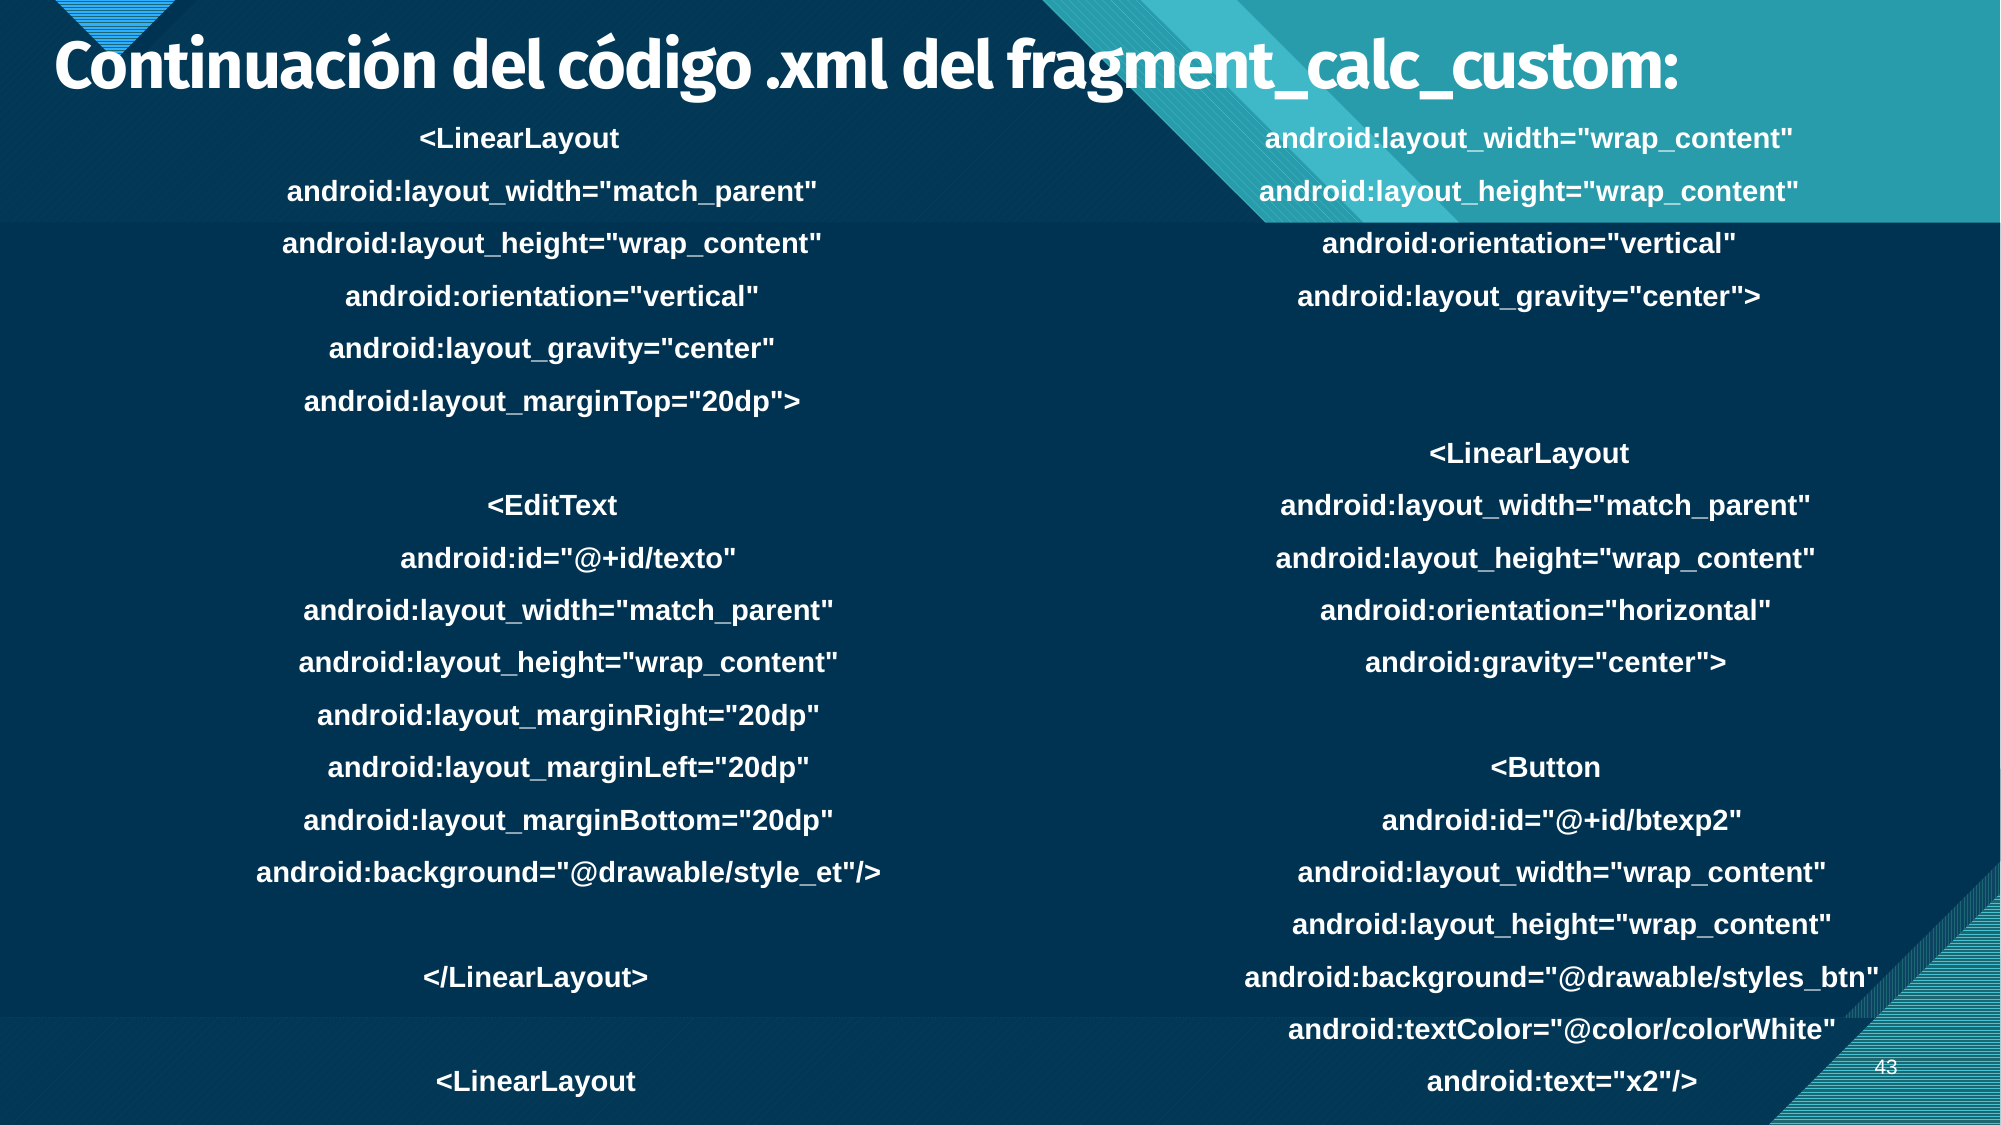

# Continuación del código .xml del fragment_calc_custom:
<LinearLayout
        android:layout_width="match_parent"
        android:layout_height="wrap_content"
        android:orientation="vertical"
        android:layout_gravity="center"
        android:layout_marginTop="20dp">

        <EditText
            android:id="@+id/texto"
            android:layout_width="match_parent"
            android:layout_height="wrap_content"
            android:layout_marginRight="20dp"
            android:layout_marginLeft="20dp"
            android:layout_marginBottom="20dp"
            android:background="@drawable/style_et"/>

    </LinearLayout>

    <LinearLayout
        android:layout_width="wrap_content"
        android:layout_height="wrap_content"
        android:orientation="vertical"
        android:layout_gravity="center">

        <LinearLayout
            android:layout_width="match_parent"
            android:layout_height="wrap_content"
            android:orientation="horizontal"
            android:gravity="center">

            <Button
                android:id="@+id/btexp2"
                android:layout_width="wrap_content"
                android:layout_height="wrap_content"
                android:background="@drawable/styles_btn"
                android:textColor="@color/colorWhite"
                android:text="x2"/>
43